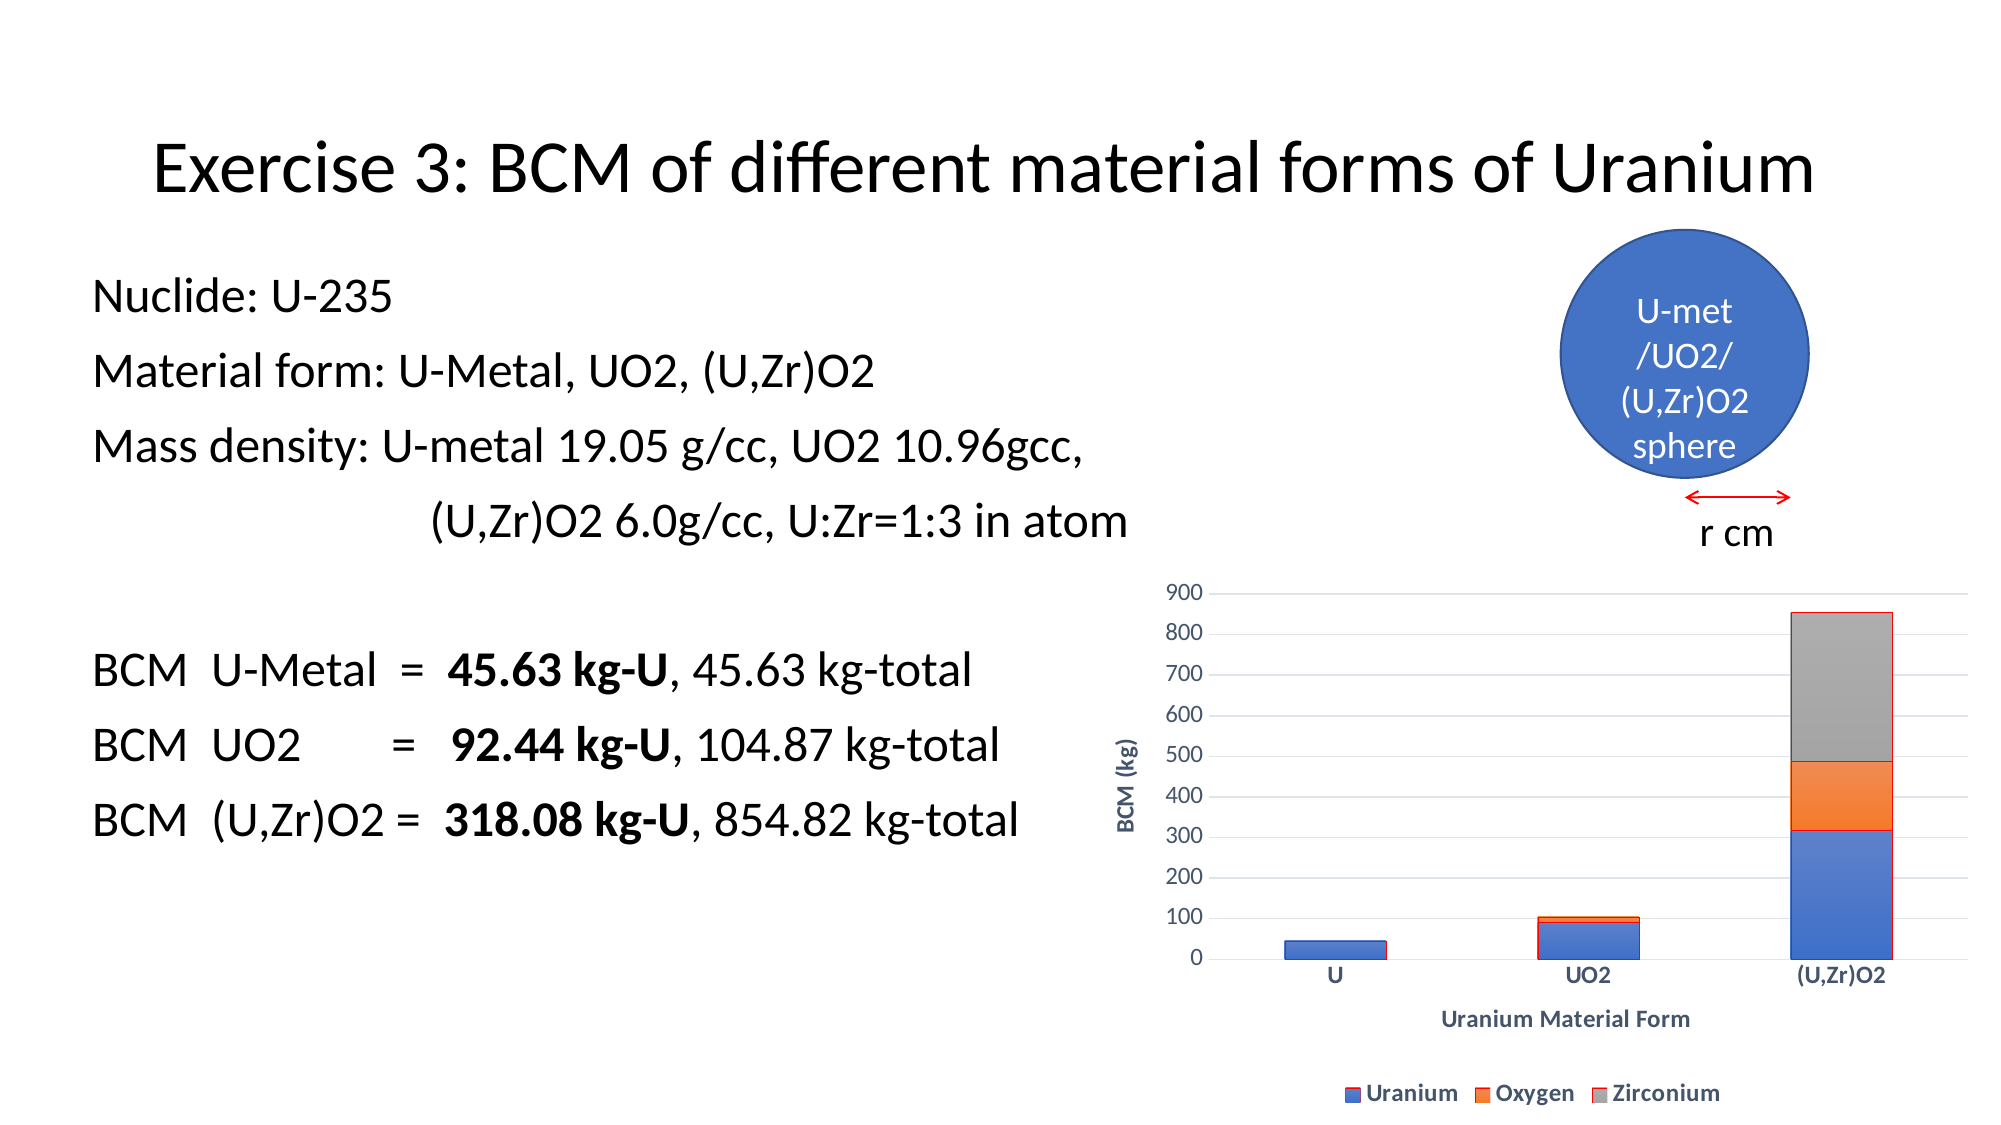

# Exercise 3: BCM of different material forms of Uranium

U-met
/UO2/(U,Zr)O2 sphere
Nuclide: U-235
Material form: U-Metal, UO2, (U,Zr)O2
Mass density: U-metal 19.05 g/cc, UO2 10.96gcc,
			(U,Zr)O2 6.0g/cc, U:Zr=1:3 in atom

BCM  U-Metal  =  45.63 kg-U, 45.63 kg-total
BCM  UO2        =   92.44 kg-U, 104.87 kg-total
BCM  (U,Zr)O2 =  318.08 kg-U, 854.82 kg-total

r cm

### Chart

| Category | Uranium | Oxygen | Zirconium |
|---|---|---|---|
| U | 45.63 | 0.0 | 0.0 |
| UO2 | 92.44391 | 12.42709 | 0.0 |
| (U,Zr)O2 | 318.0783383930442 | 171.03509090283796 | 365.70657070411795 |